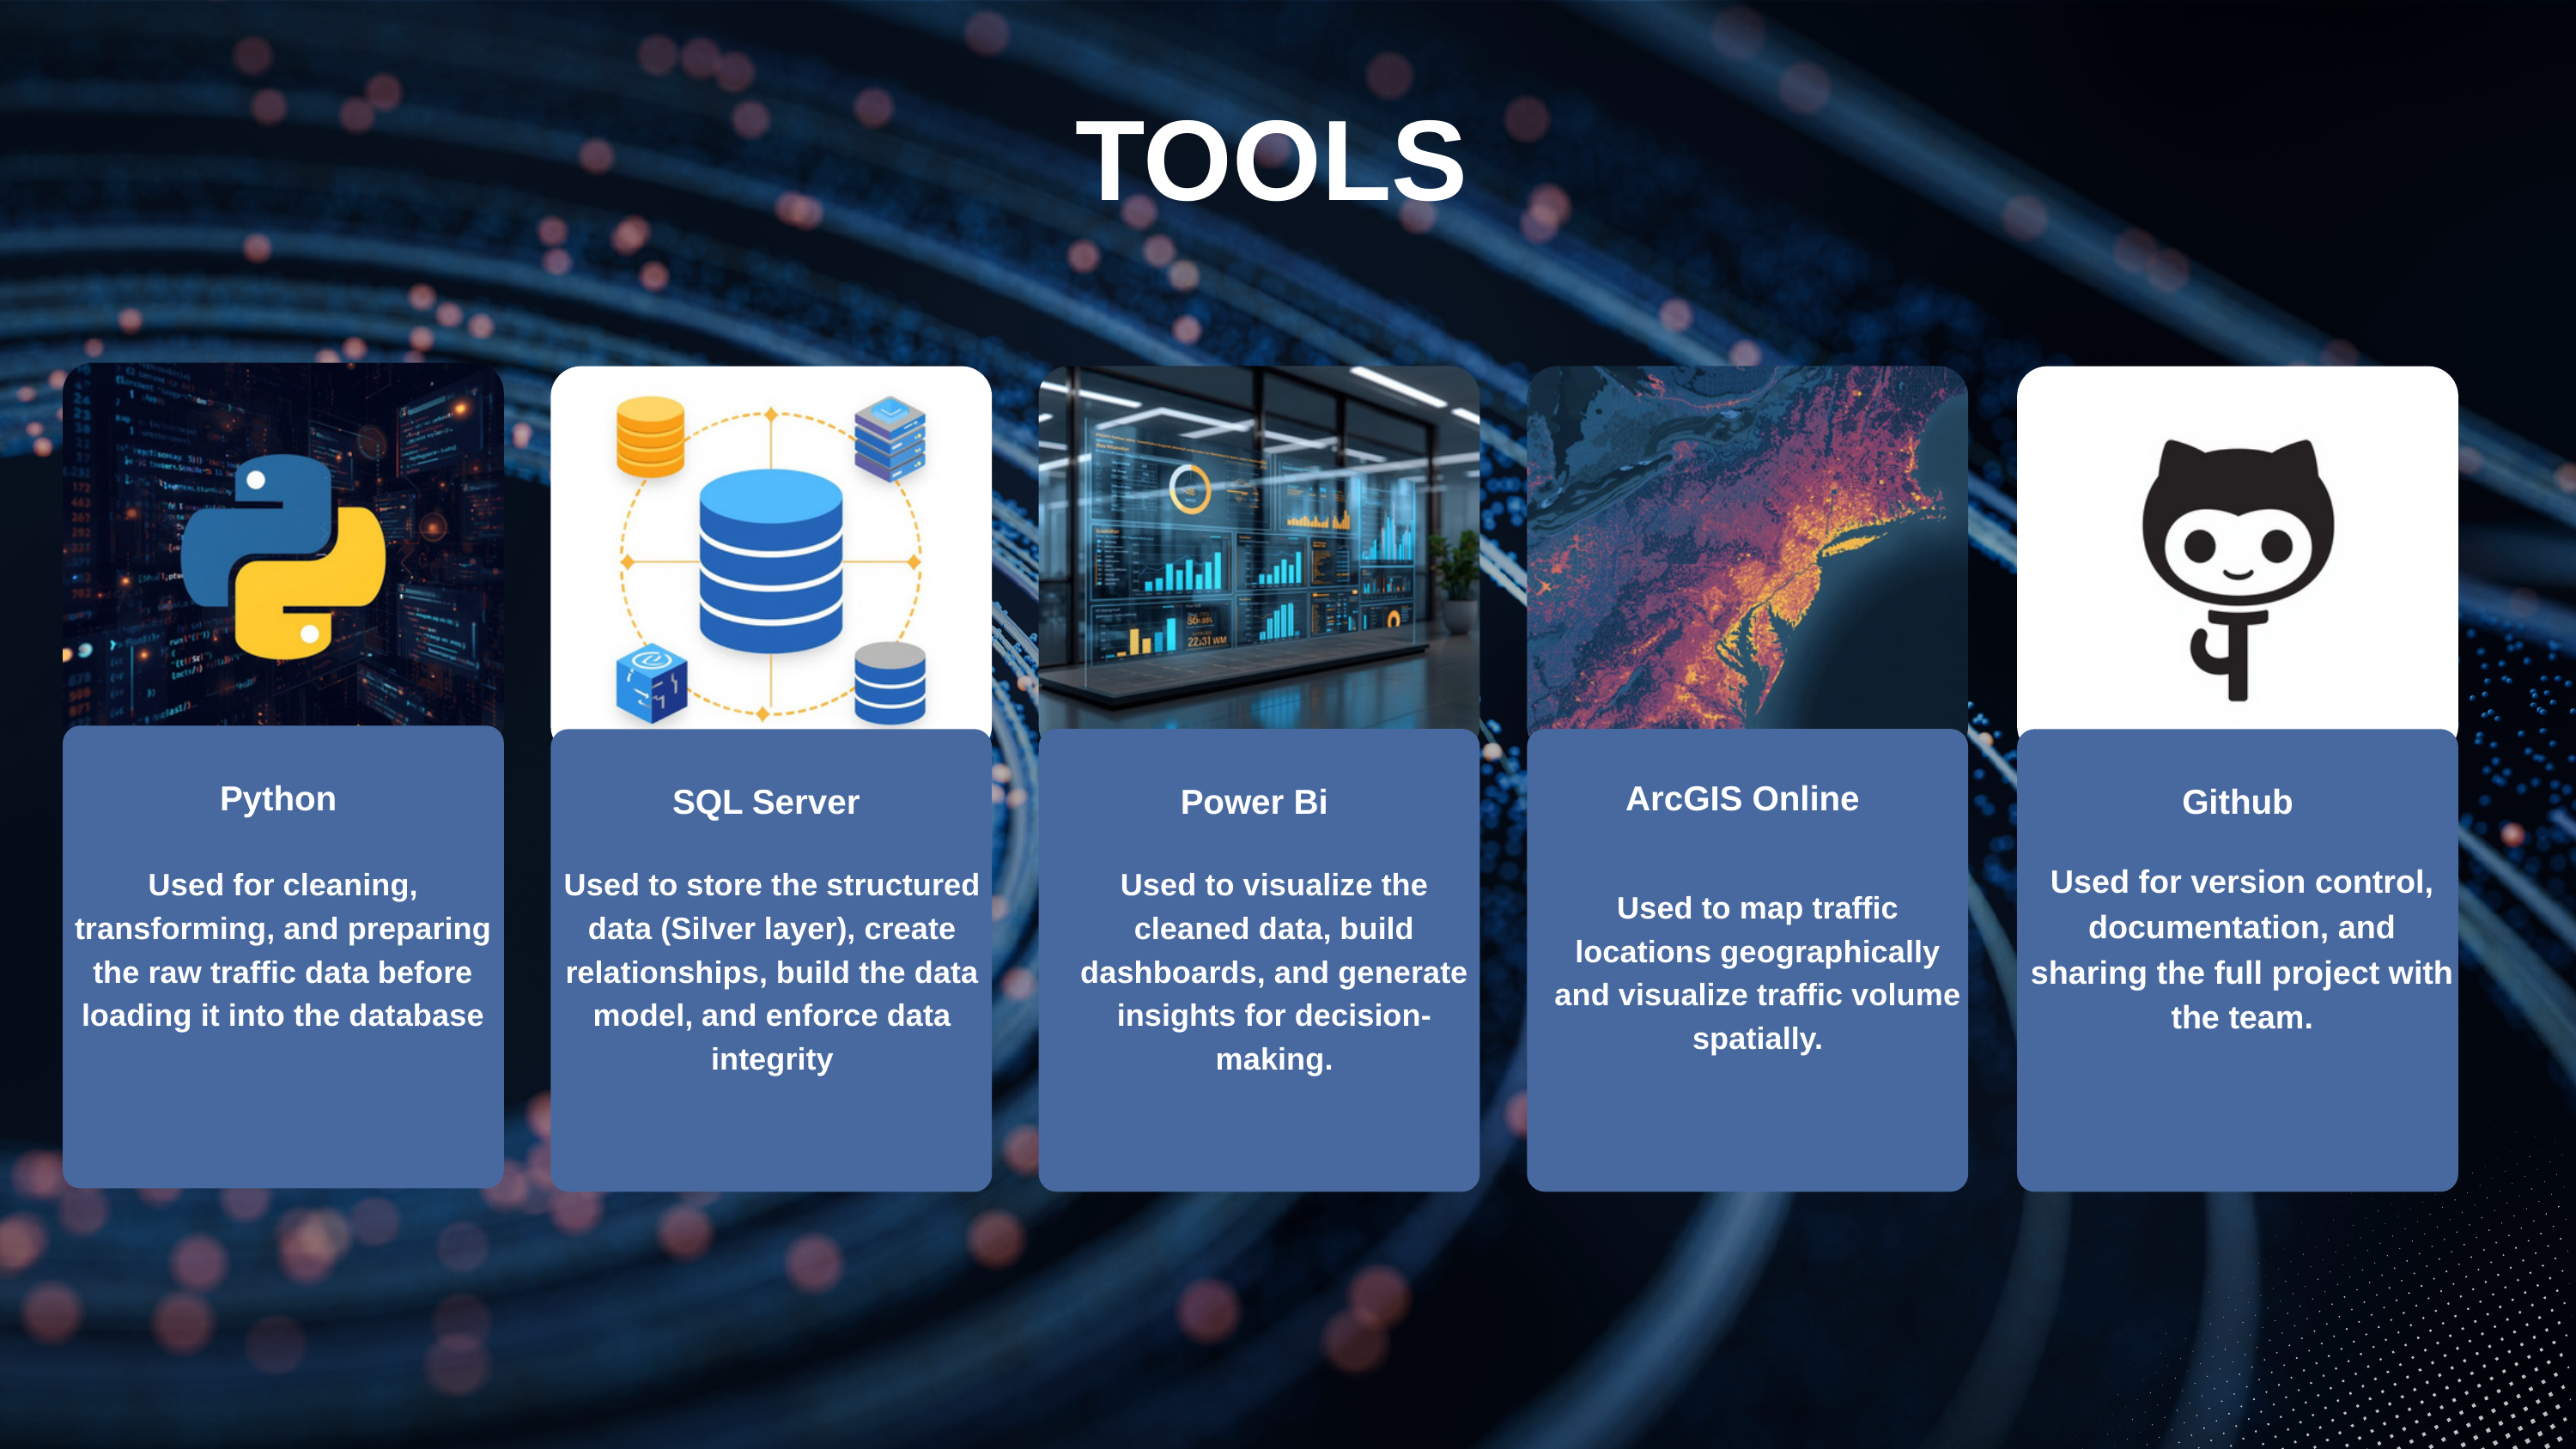

TOOLS

Python
ArcGIS Online
Power Bi
SQL Server
Github
Used for version control, documentation, and sharing the full project with the team.
Used for cleaning, transforming, and preparing the raw traffic data before loading it into the database
Used to store the structured data (Silver layer), create relationships, build the data model, and enforce data integrity
Used to visualize the cleaned data, build dashboards, and generate insights for decision-making.
Used to map traffic locations geographically and visualize traffic volume spatially.